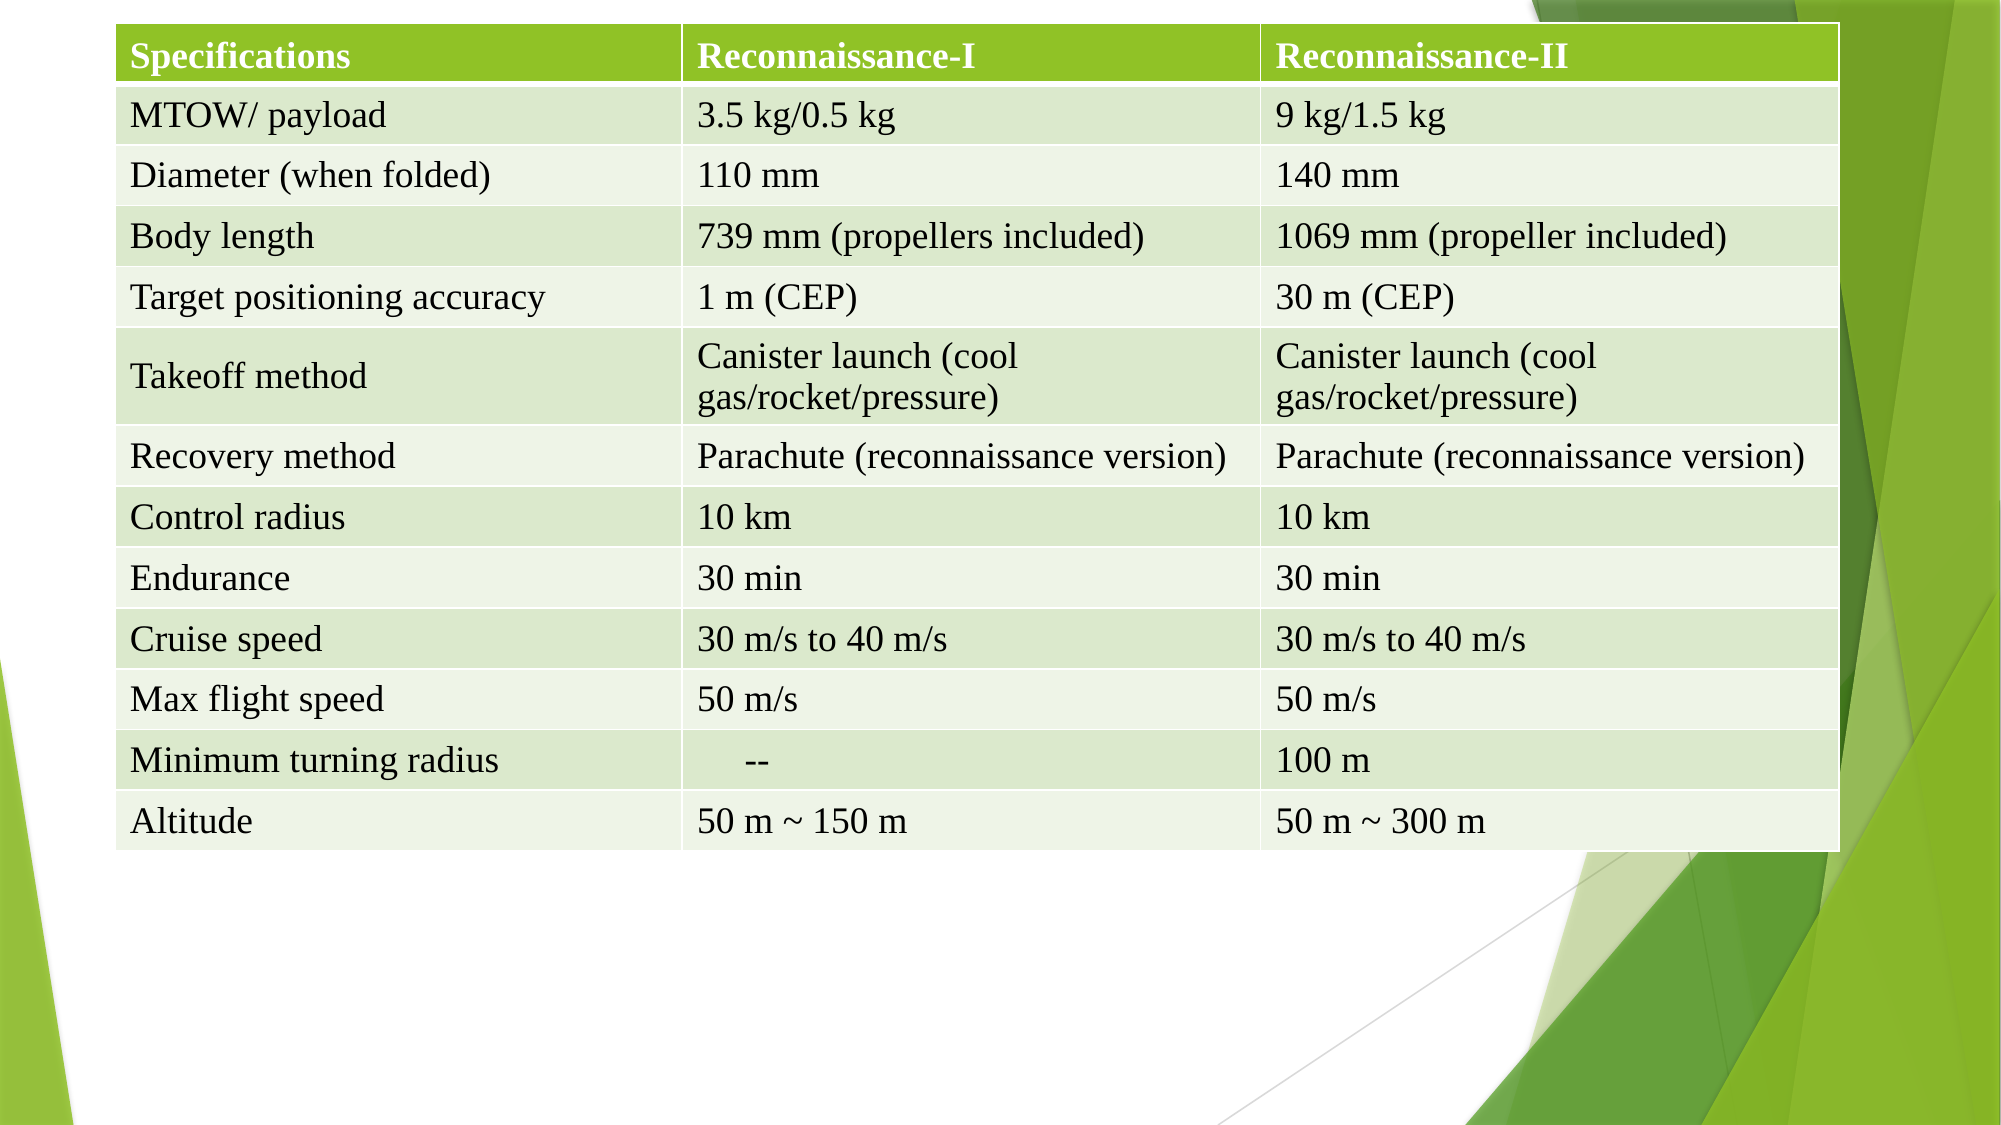

| Specifications | Reconnaissance-I | Reconnaissance-II |
| --- | --- | --- |
| MTOW/ payload | 3.5 kg/0.5 kg | 9 kg/1.5 kg |
| Diameter (when folded) | 110 mm | 140 mm |
| Body length | 739 mm (propellers included) | 1069 mm (propeller included) |
| Target positioning accuracy | 1 m (CEP) | 30 m (CEP) |
| Takeoff method | Canister launch (cool gas/rocket/pressure) | Canister launch (cool gas/rocket/pressure) |
| Recovery method | Parachute (reconnaissance version) | Parachute (reconnaissance version) |
| Control radius | 10 km | 10 km |
| Endurance | 30 min | 30 min |
| Cruise speed | 30 m/s to 40 m/s | 30 m/s to 40 m/s |
| Max flight speed | 50 m/s | 50 m/s |
| Minimum turning radius | -- | 100 m |
| Altitude | 50 m ~ 150 m | 50 m ~ 300 m |